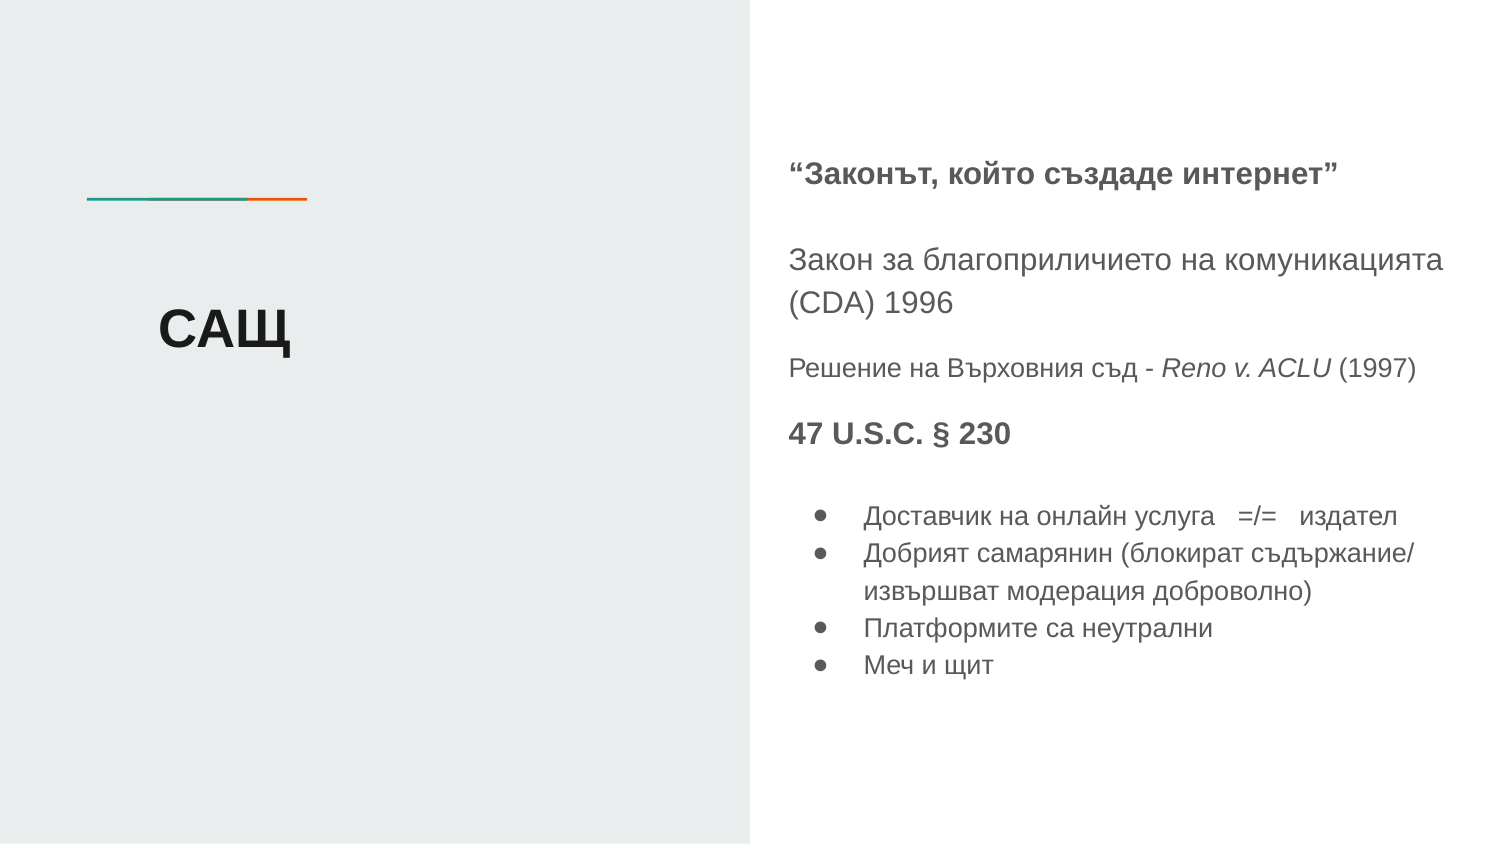

“Законът, който създаде интернет”

Закон за благоприличието на комуникацията  (CDA) 1996
Решение на Върховния съд - Reno v. ACLU (1997)
47 U.S.C. § 230

Доставчик на онлайн услуга   =/=   издател
Добрият самарянин (блокират съдържание/ извършват модерация доброволно)
Платформите са неутрални
Меч и щит
# САЩ